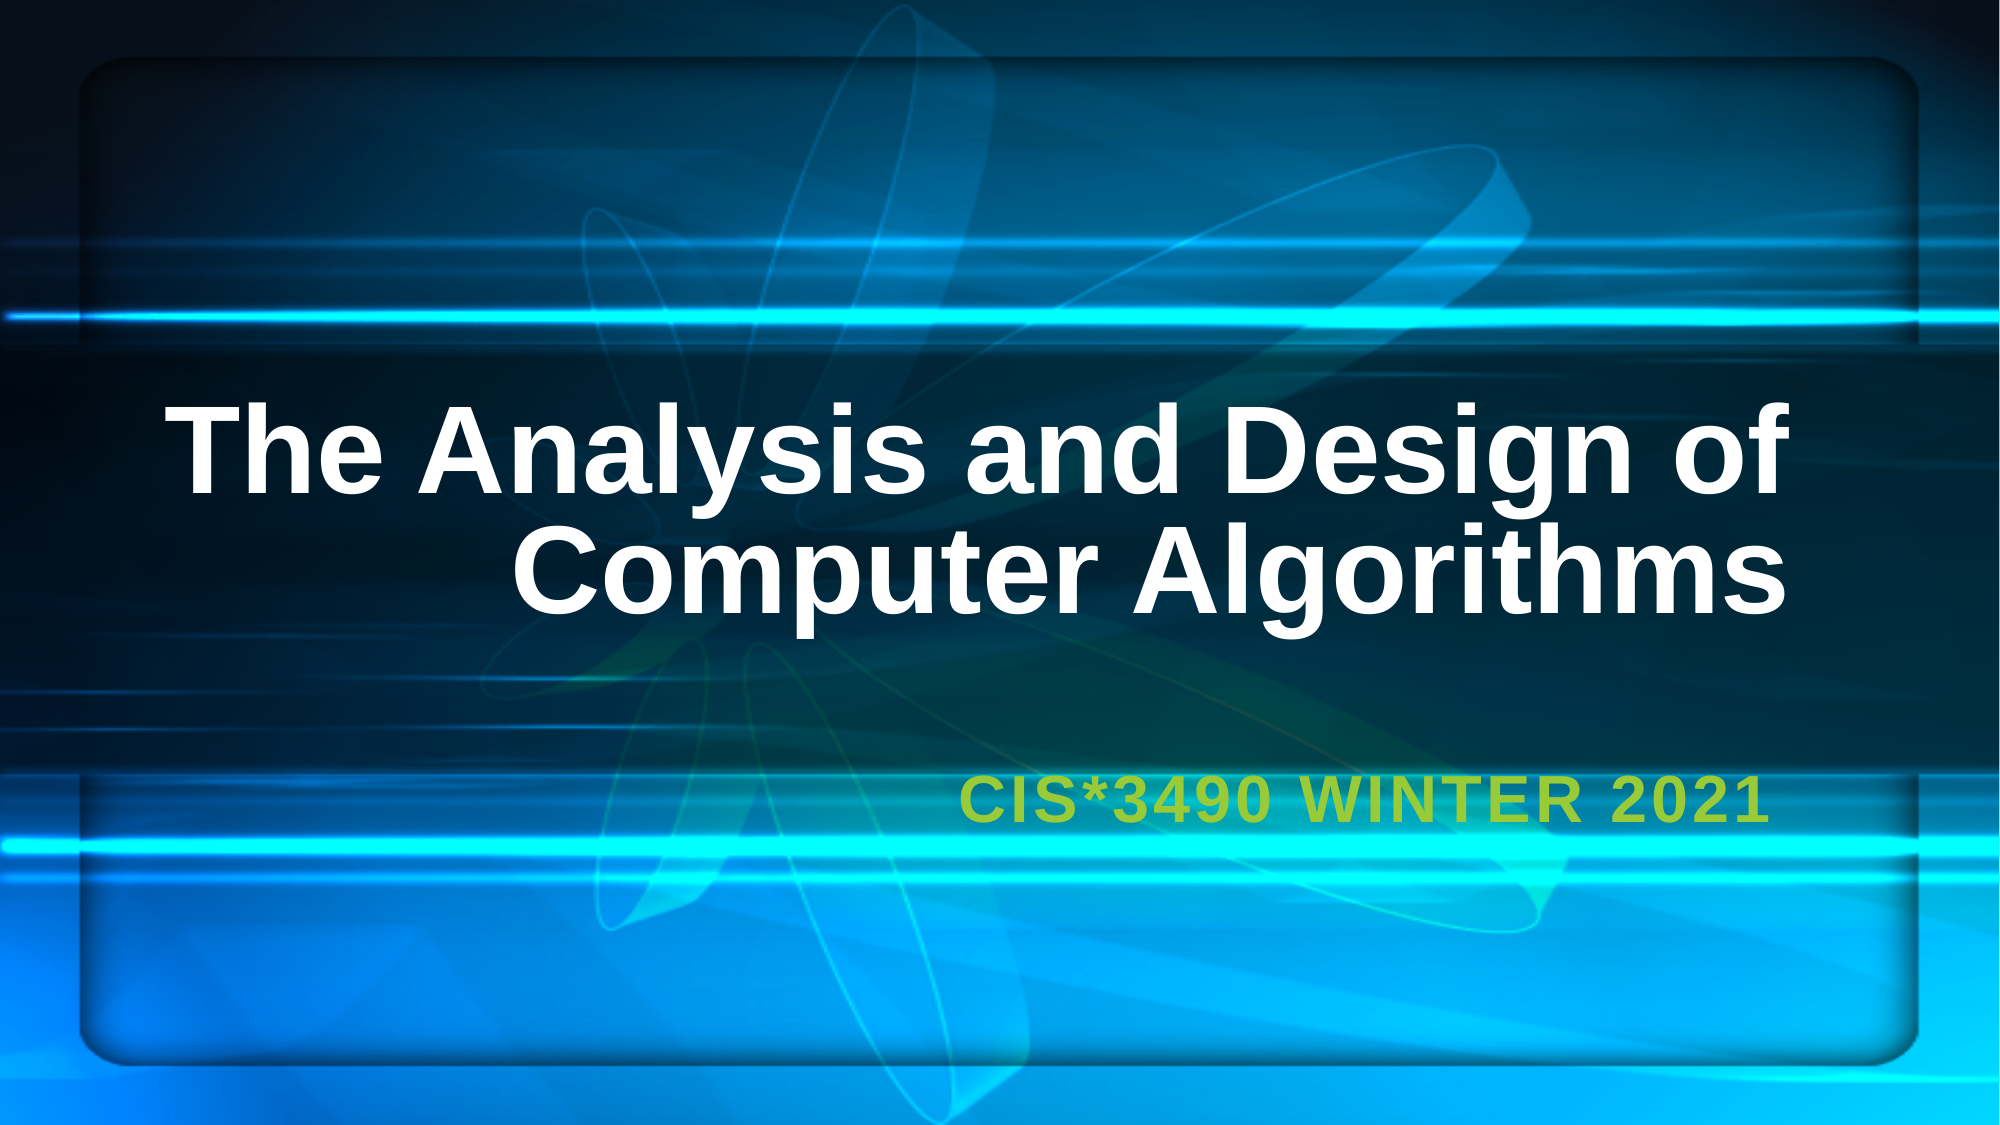

# The Analysis and Design of Computer Algorithms
                      CIS*3490 Winter 2021